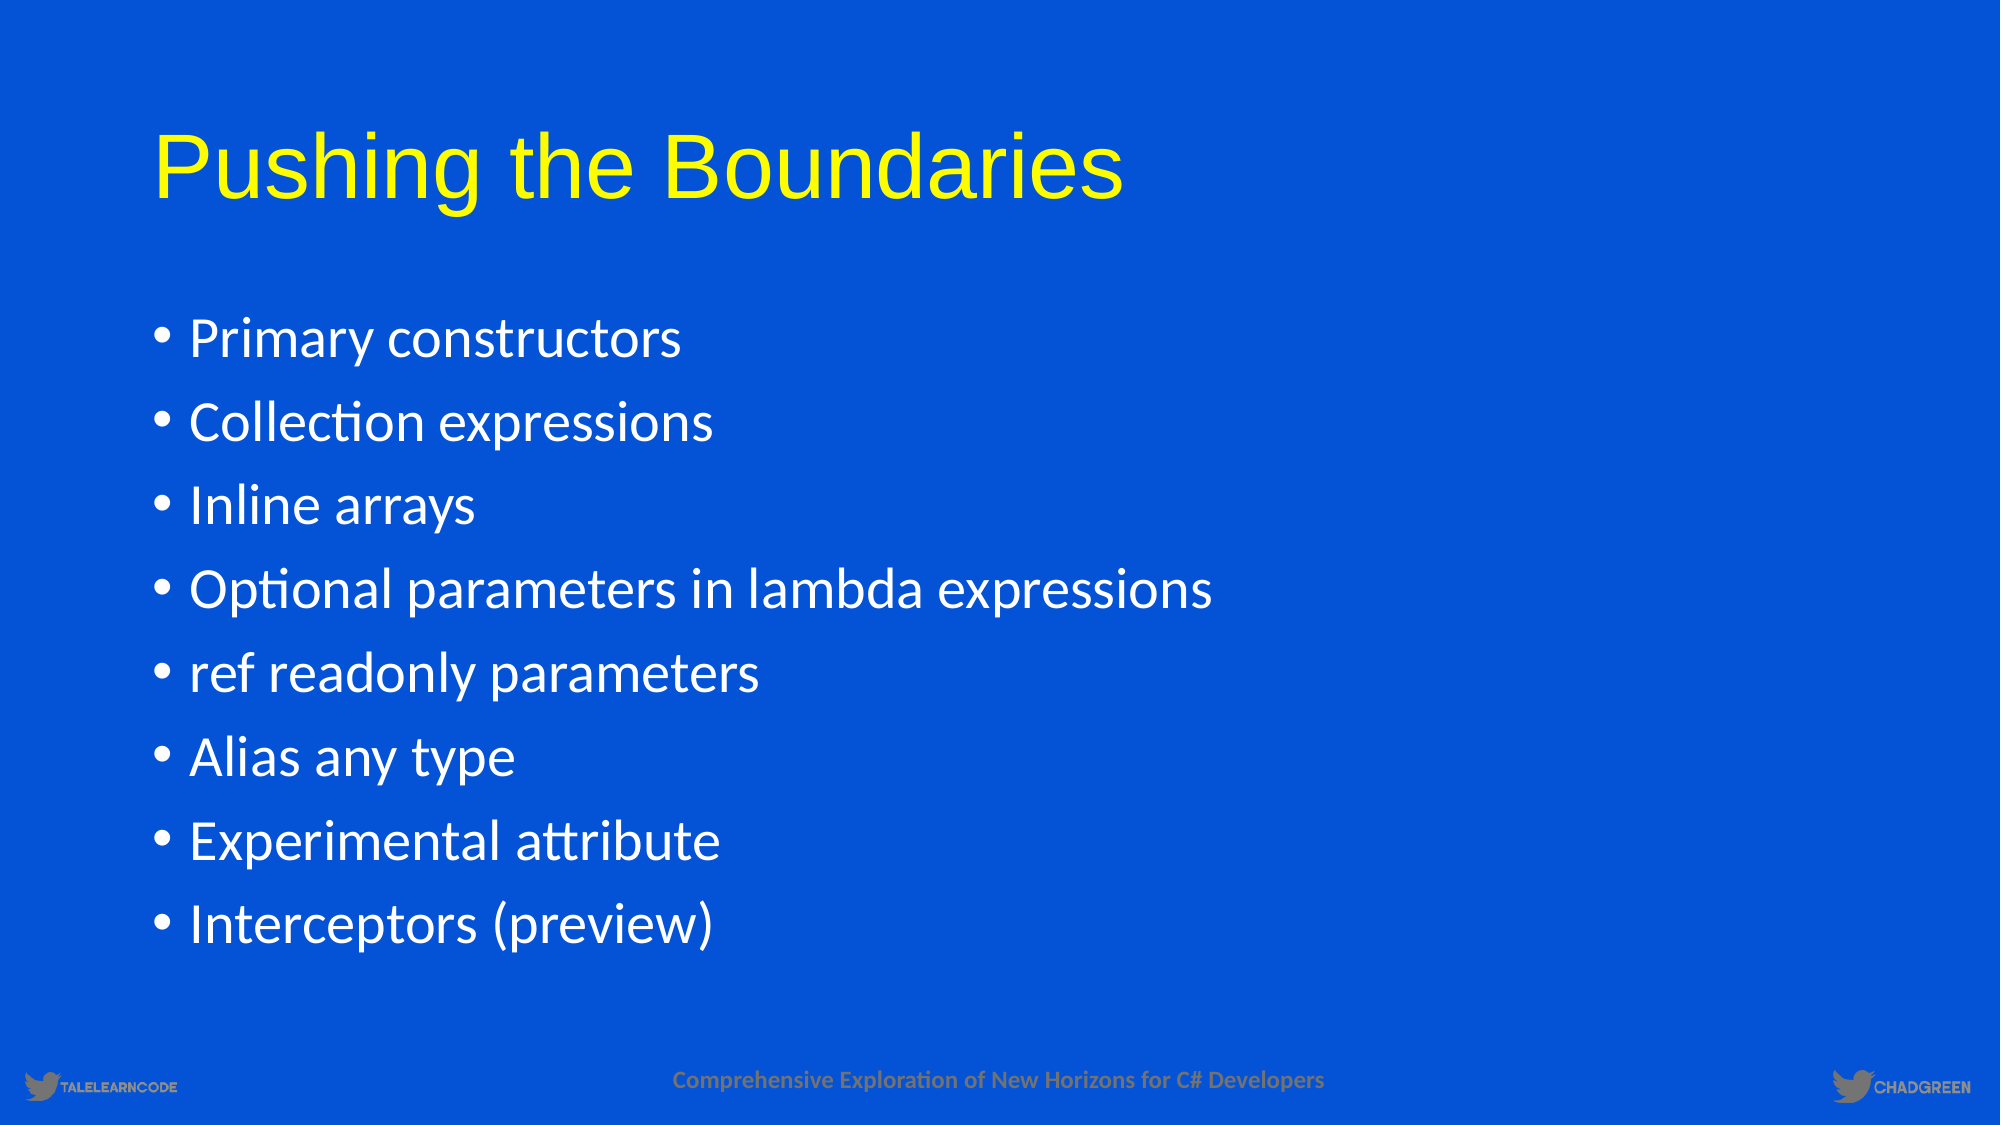

# Pushing the Boundaries
Primary constructors
Collection expressions
Inline arrays
Optional parameters in lambda expressions
ref readonly parameters
Alias any type
Experimental attribute
Interceptors (preview)